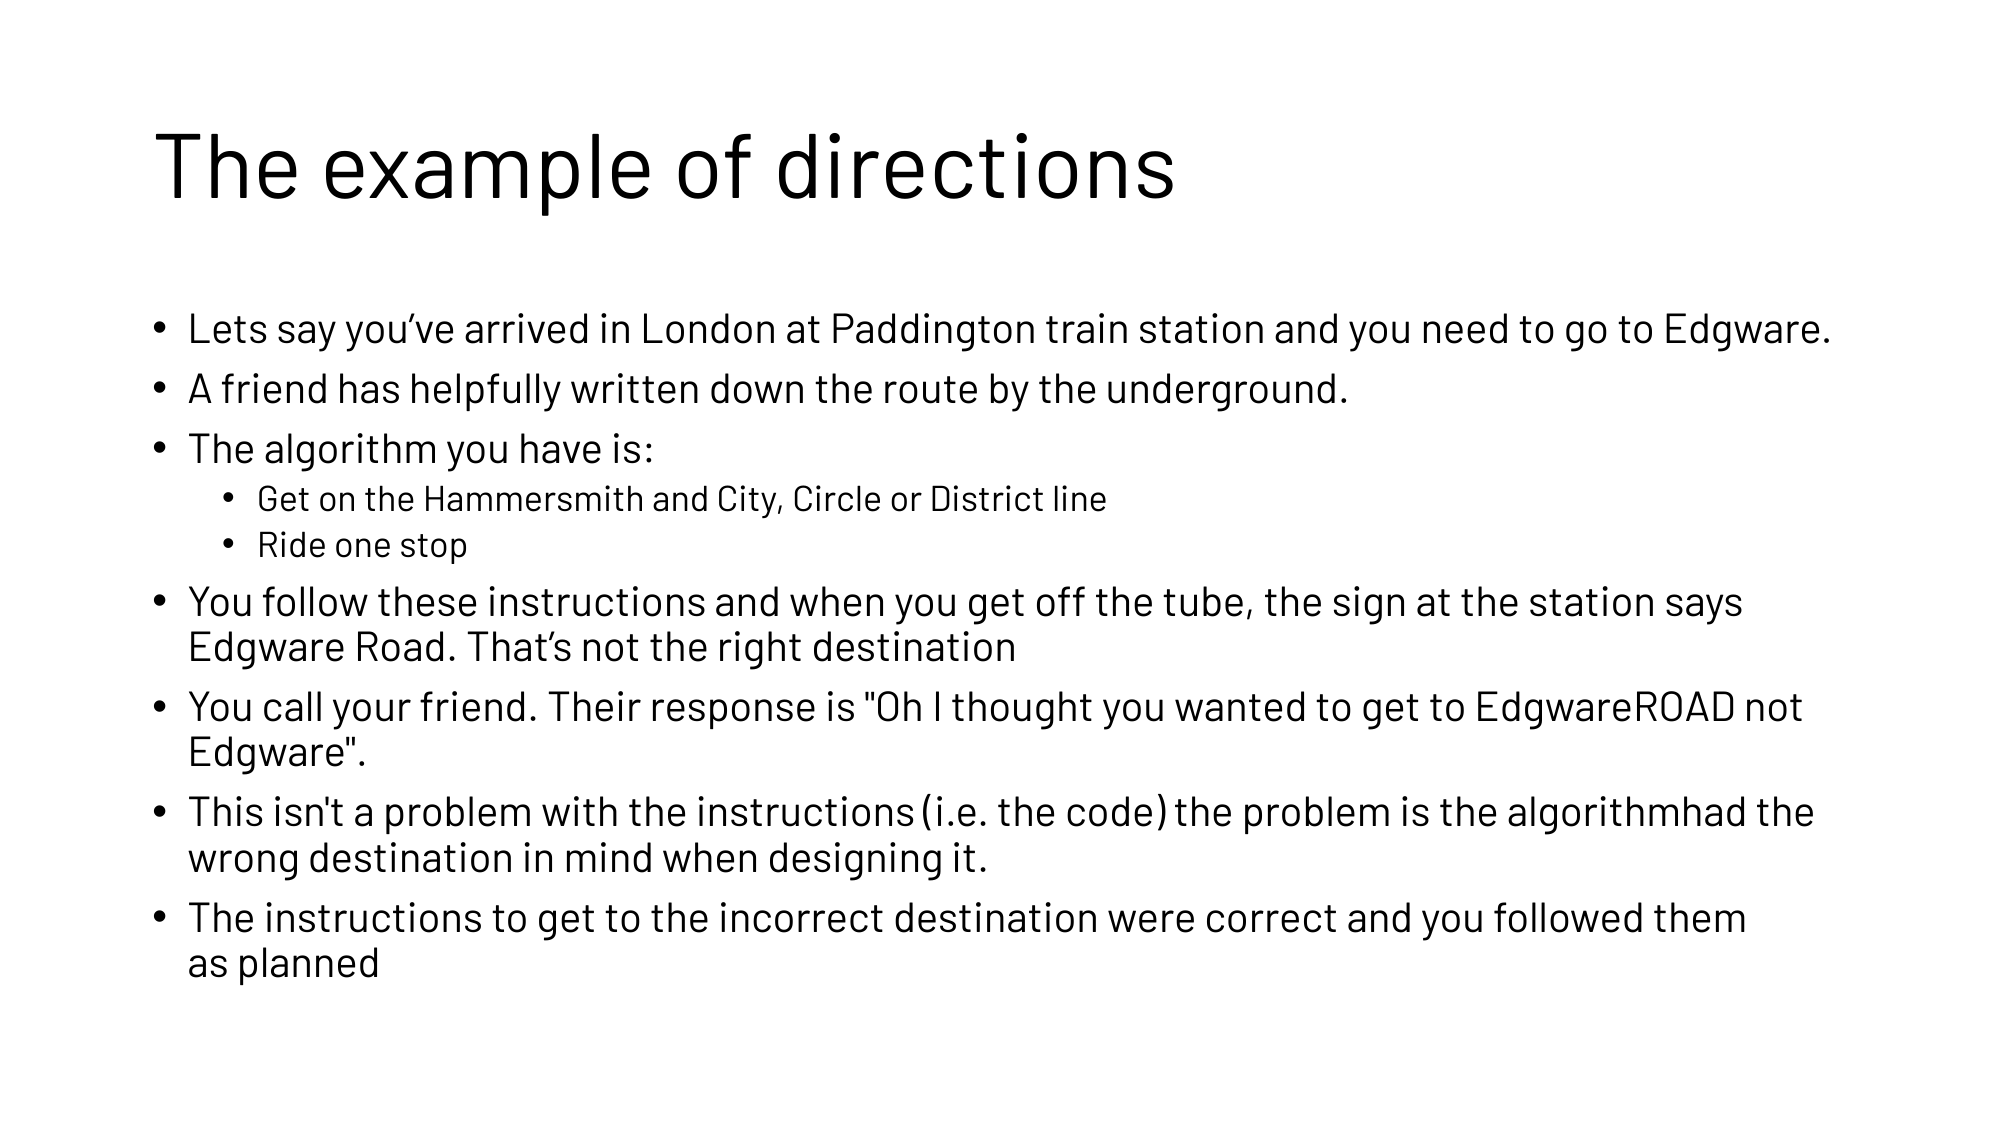

# The example of directions
Lets say you’ve arrived in London at Paddington train station and you need to go to Edgware. ​
A friend has helpfully written down the route by the underground.​
The algorithm you have is:​
Get on the Hammersmith and City, Circle or District line ​
Ride one stop ​
You follow these instructions and when you get off the tube, the sign at the station says Edgware Road. That’s not the right destination ​
You call your friend. Their response is "Oh I thought you wanted to get to EdgwareROAD not Edgware". ​
This isn't a problem with the instructions (i.e. the code) the problem is the algorithmhad the wrong destination in mind when designing it. ​
The instructions to get to the incorrect destination were correct and you followed them as planned ​